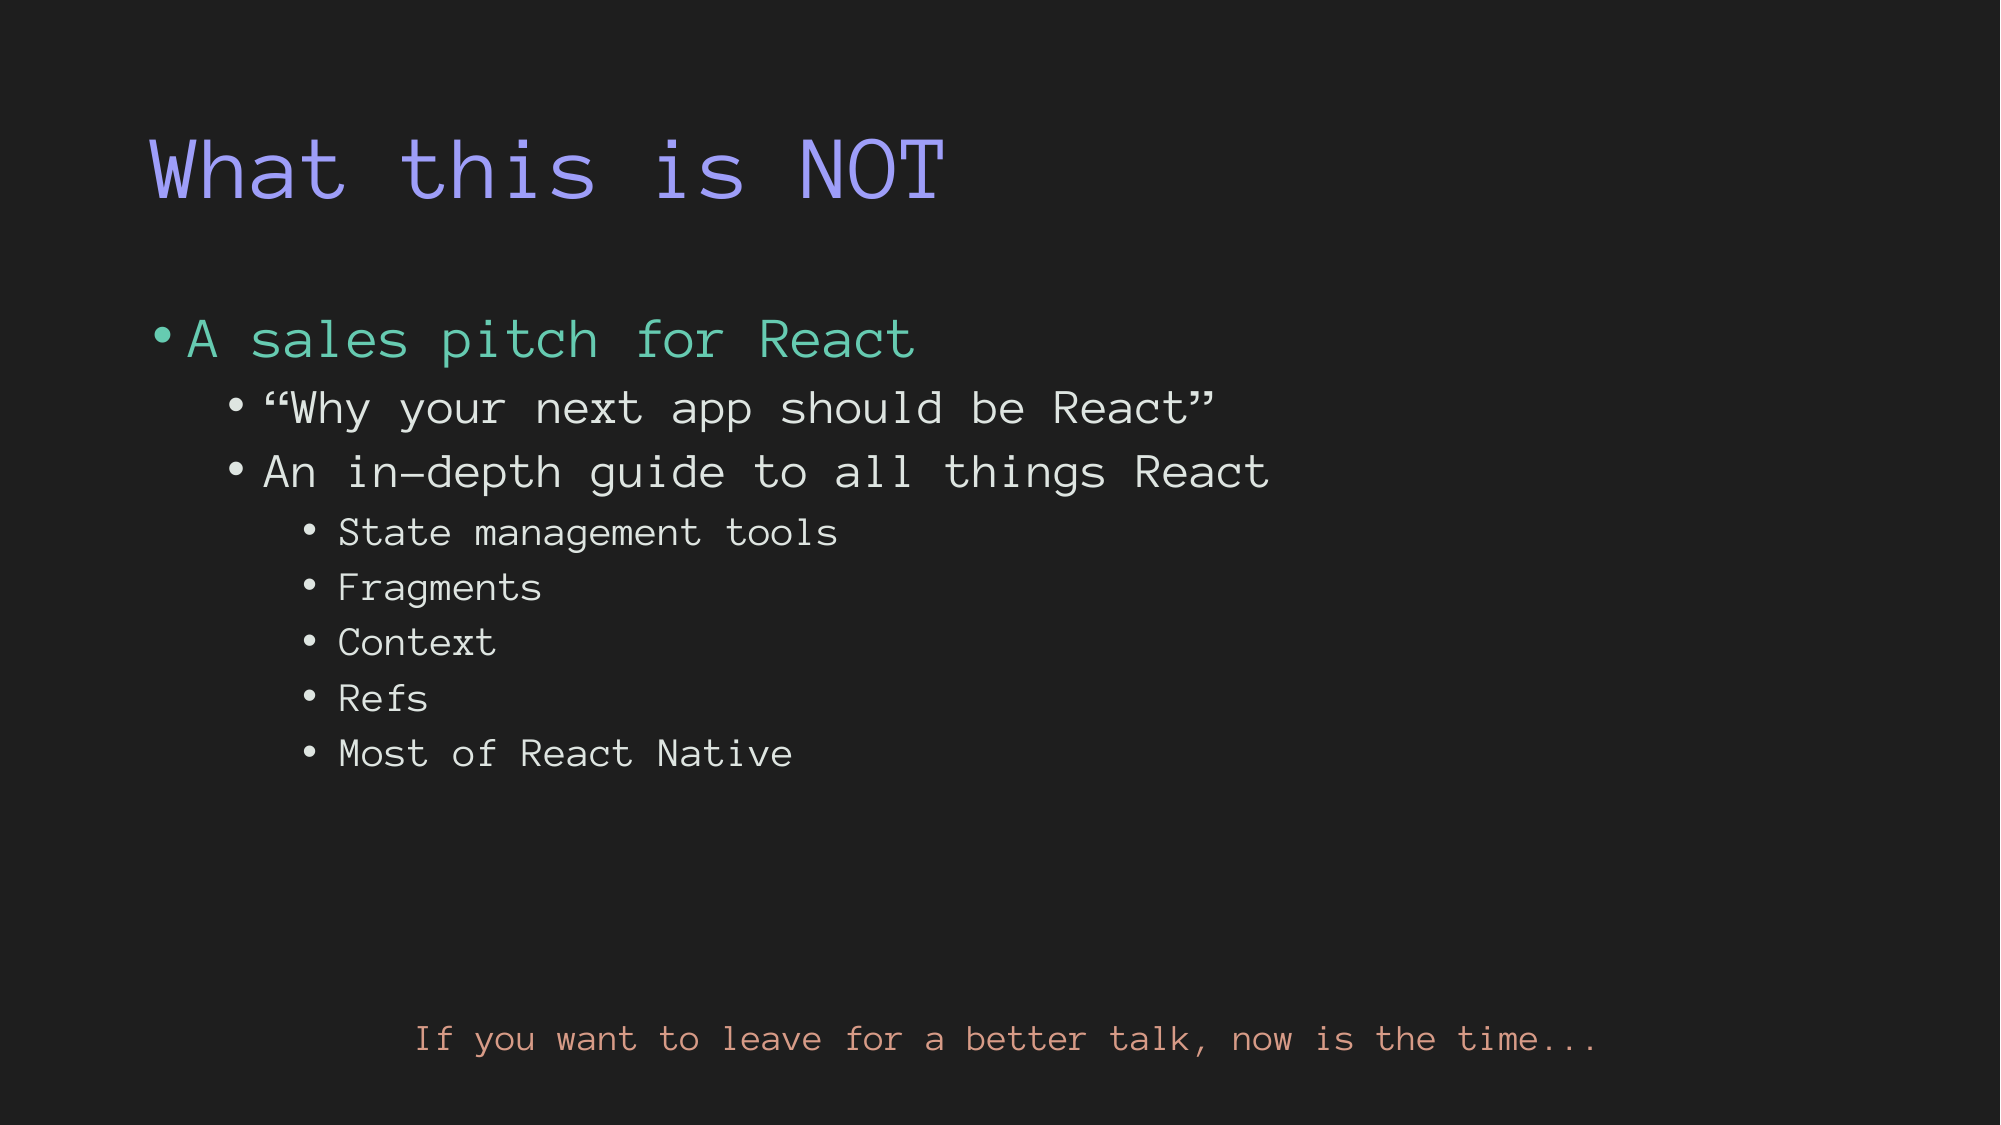

# What this is NOT
A sales pitch for React
“Why your next app should be React”
An in-depth guide to all things React
State management tools
Fragments
Context
Refs
Most of React Native

If you want to leave for a better talk, now is the time...